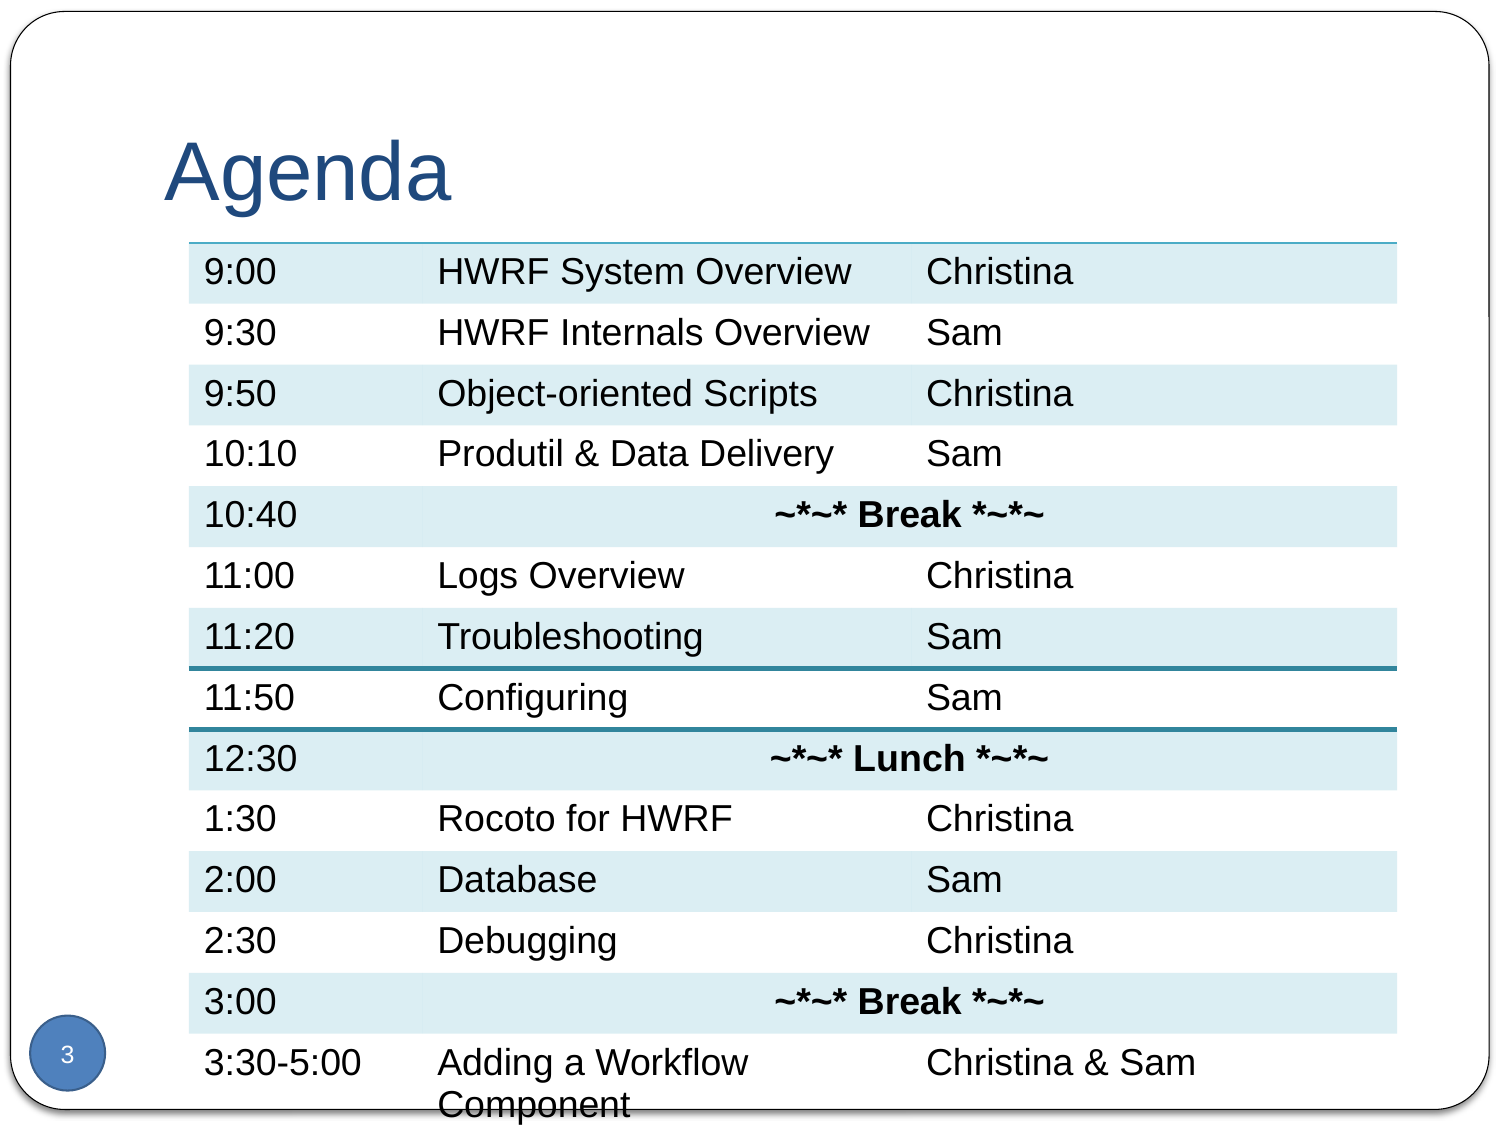

# Agenda
| 9:00 | HWRF System Overview | Christina |
| --- | --- | --- |
| 9:30 | HWRF Internals Overview | Sam |
| 9:50 | Object-oriented Scripts | Christina |
| 10:10 | Produtil & Data Delivery | Sam |
| 10:40 | ~\*~\* Break \*~\*~ |  |
| 11:00 | Logs Overview | Christina |
| 11:20 | Troubleshooting | Sam |
| 11:50 | Configuring | Sam |
| 12:30 | ~\*~\* Lunch \*~\*~ |  |
| 1:30 | Rocoto for HWRF | Christina |
| 2:00 | Database | Sam |
| 2:30 | Debugging | Christina |
| 3:00 | ~\*~\* Break \*~\*~ |  |
| 3:30-5:00 | Adding a Workflow Component | Christina & Sam |